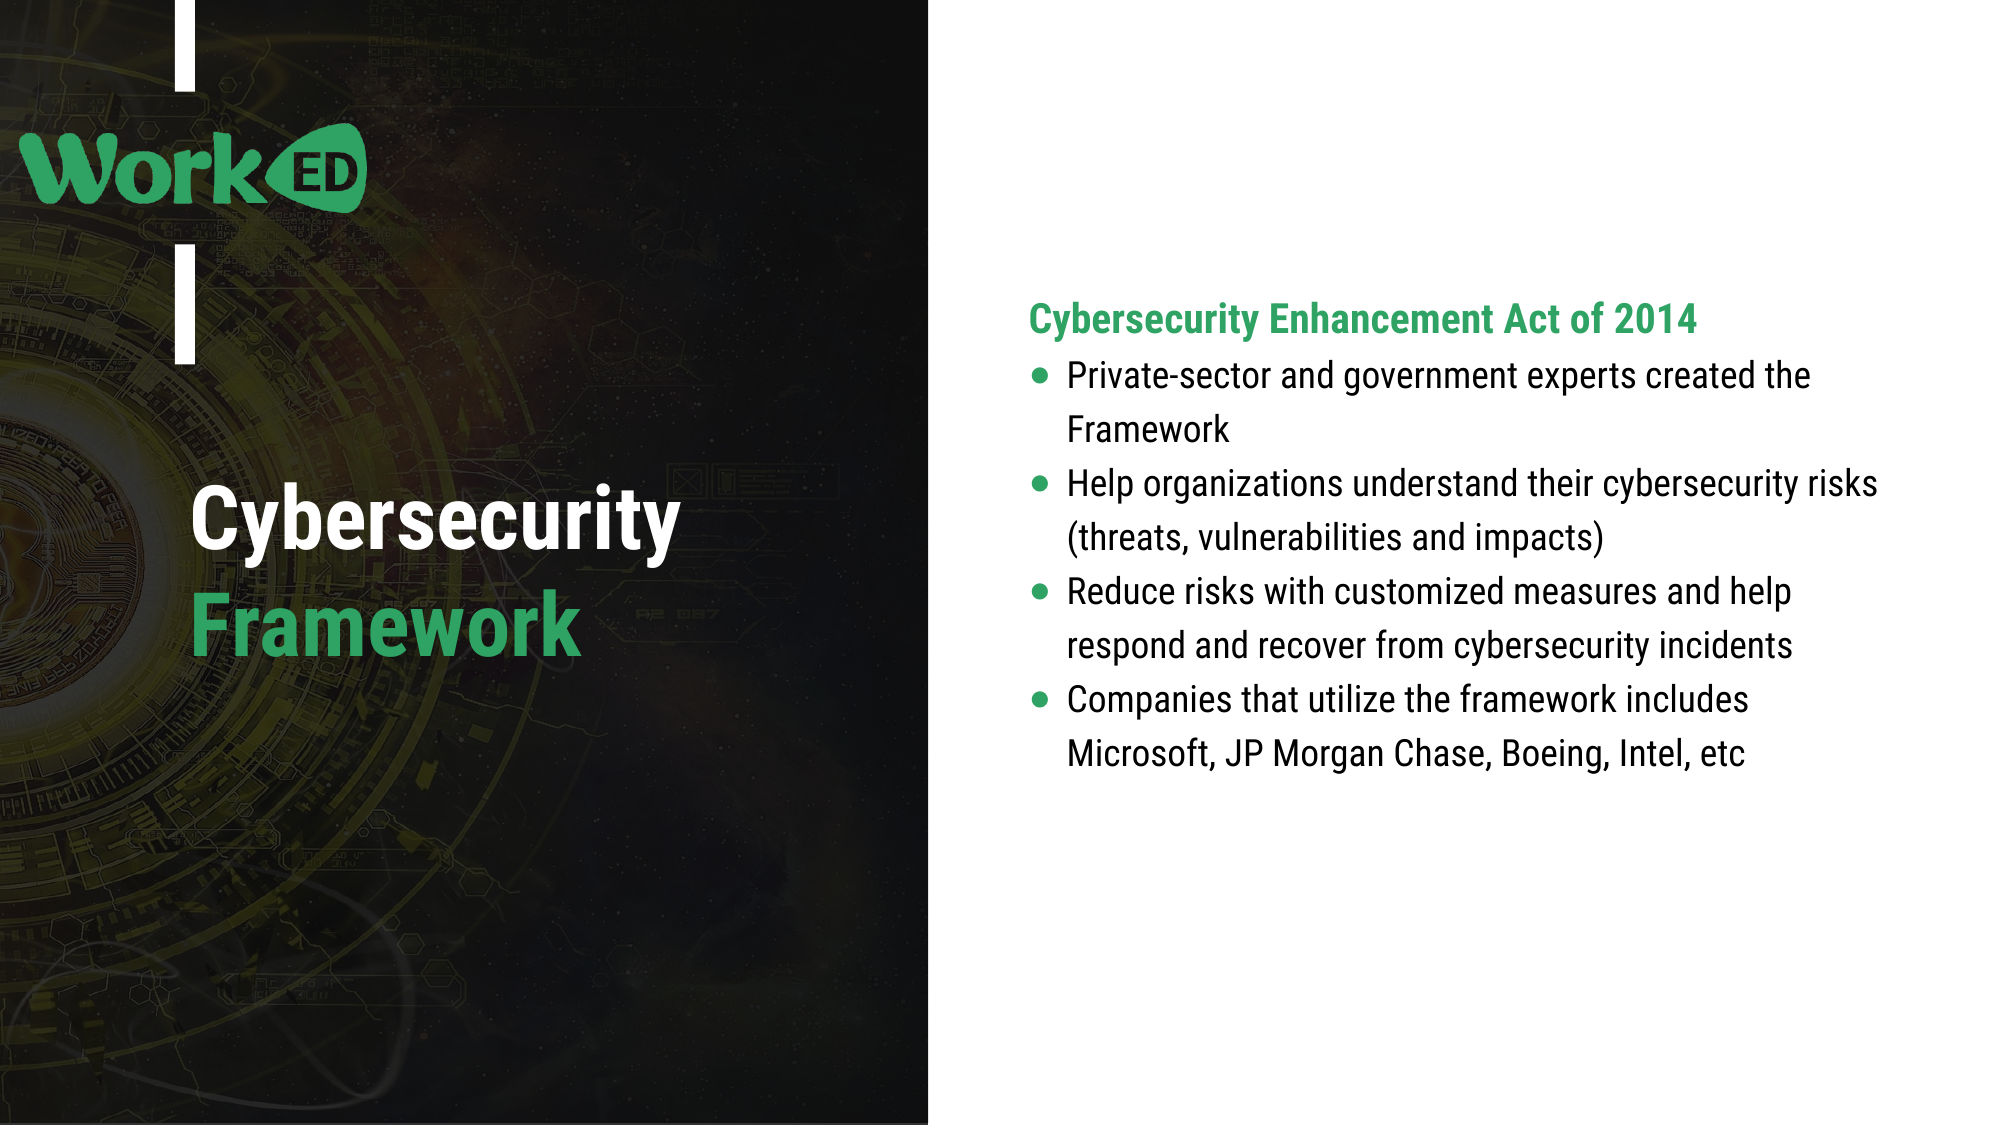

Cybersecurity Enhancement Act of 2014
Private-sector and government experts created the Framework
Help organizations understand their cybersecurity risks (threats, vulnerabilities and impacts)
Reduce risks with customized measures and help respond and recover from cybersecurity incidents
Companies that utilize the framework includes Microsoft, JP Morgan Chase, Boeing, Intel, etc
# Cybersecurity Framework
23